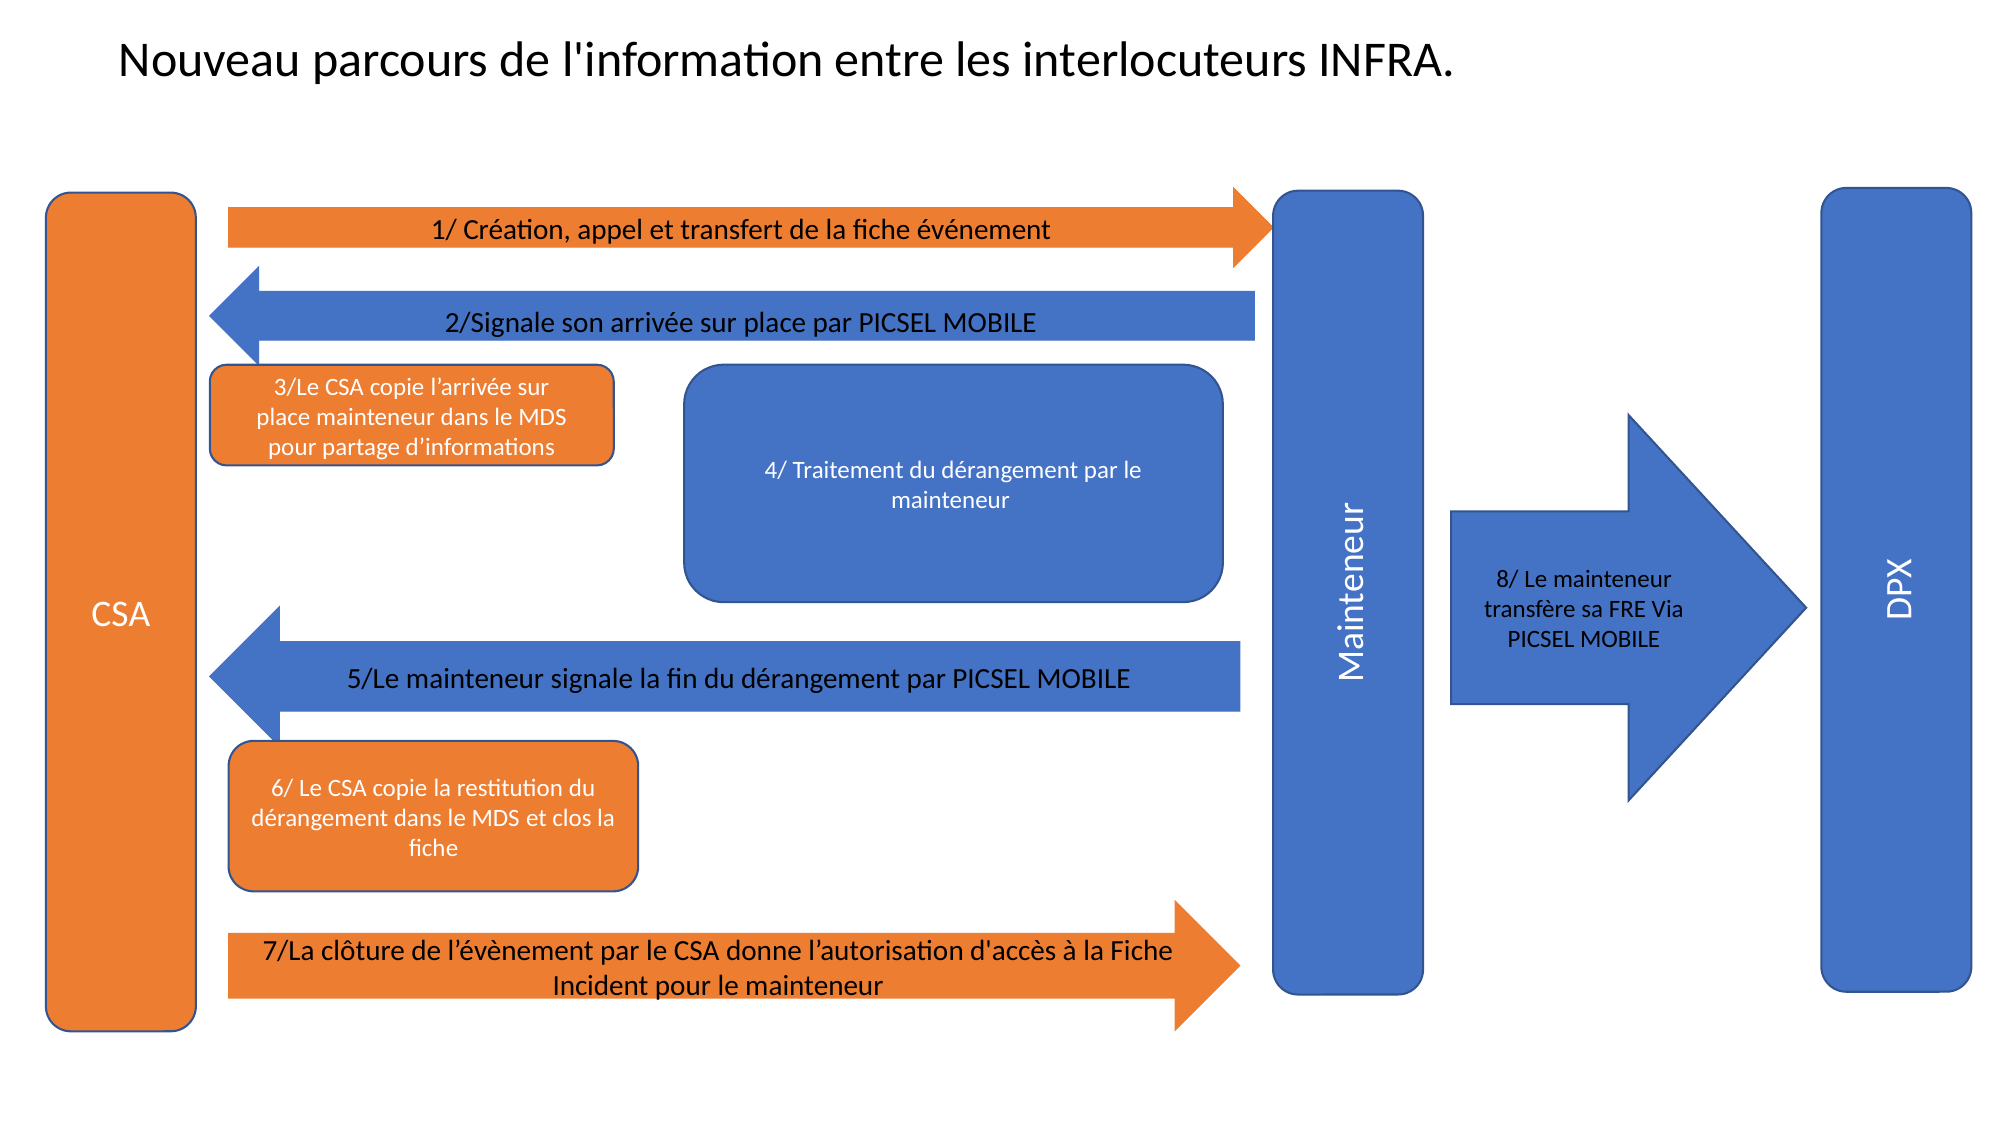

Nouveau parcours de l'information entre les interlocuteurs INFRA.
1/ Création, appel et transfert de la fiche événement
DPX
Mainteneur
CSA

2/Signale son arrivée sur place par PICSEL MOBILE
3/Le CSA copie l’arrivée sur place mainteneur dans le MDS pour partage d’informations
4/ Traitement du dérangement par le mainteneur
8/ Le mainteneur transfère sa FRE Via PICSEL MOBILE
5/Le mainteneur signale la fin du dérangement par PICSEL MOBILE
6/ Le CSA copie la restitution du dérangement dans le MDS et clos la fiche
7/La clôture de l’évènement par le CSA donne l’autorisation d'accès à la Fiche Incident pour le mainteneur